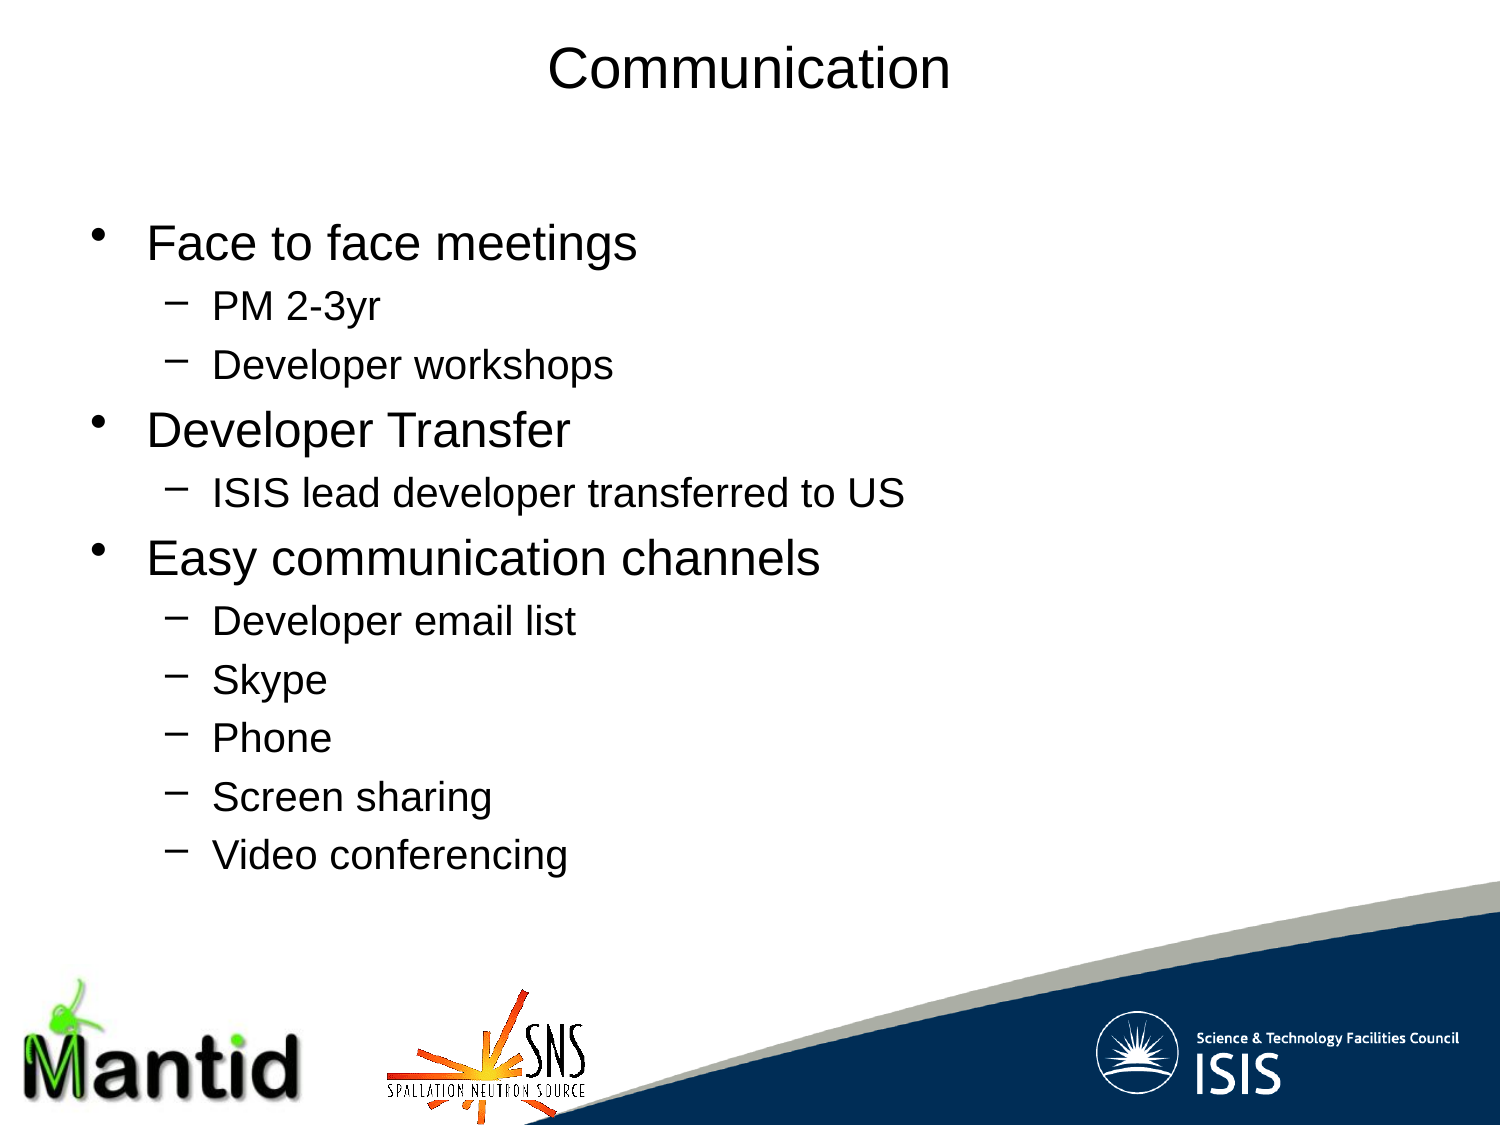

# Communication
Face to face meetings
PM 2-3yr
Developer workshops
Developer Transfer
ISIS lead developer transferred to US
Easy communication channels
Developer email list
Skype
Phone
Screen sharing
Video conferencing